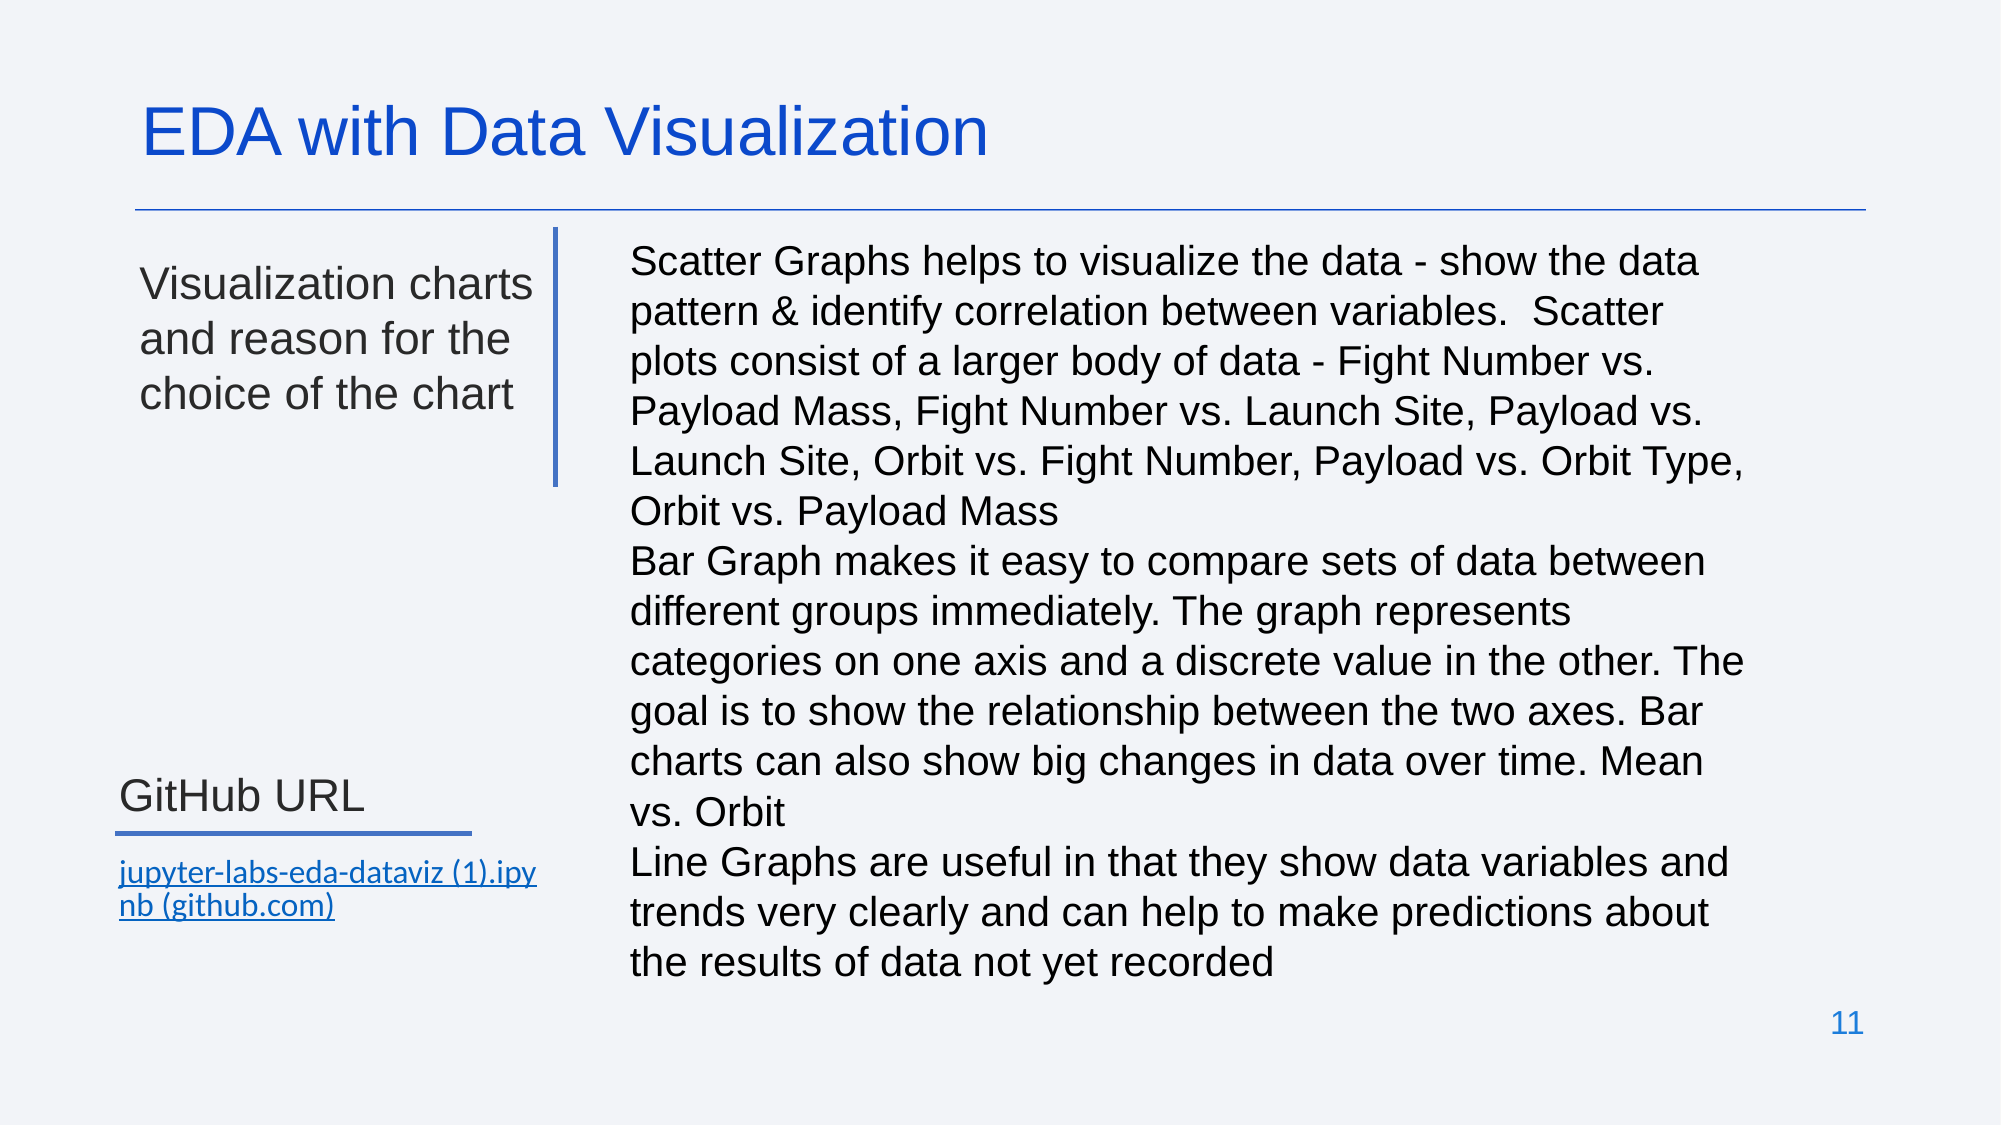

EDA with Data Visualization
Scatter Graphs helps to visualize the data - show the data pattern & identify correlation between variables.  Scatter plots consist of a larger body of data - Fight Number vs. Payload Mass, Fight Number vs. Launch Site, Payload vs. Launch Site, Orbit vs. Fight Number, Payload vs. Orbit Type, Orbit vs. Payload Mass
Bar Graph makes it easy to compare sets of data between different groups immediately. The graph represents categories on one axis and a discrete value in the other. The goal is to show the relationship between the two axes. Bar charts can also show big changes in data over time. Mean vs. Orbit
Line Graphs are useful in that they show data variables and trends very clearly and can help to make predictions about the results of data not yet recorded

Visualization charts and reason for the choice of the chart
GitHub URL
jupyter-labs-eda-dataviz (1).ipynb (github.com)
11